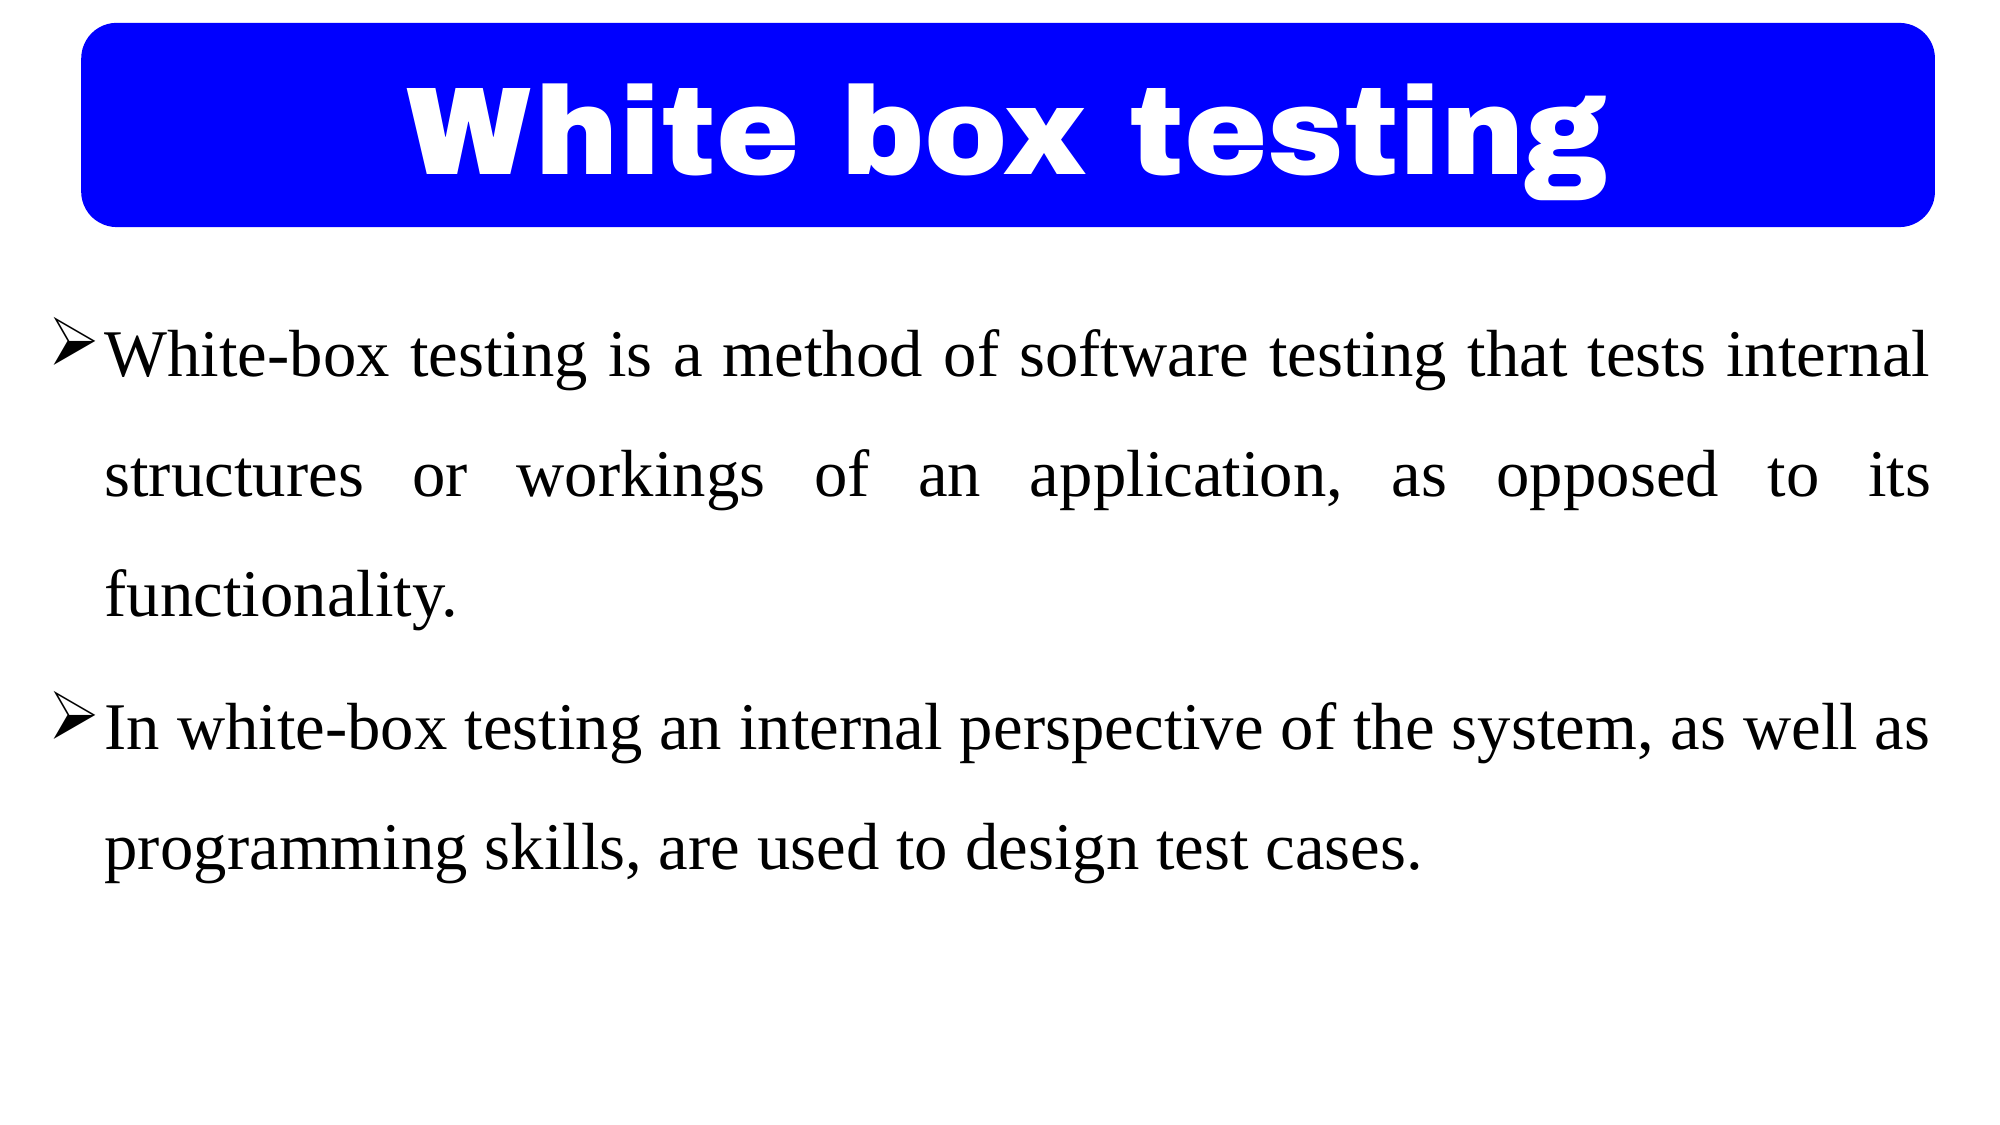

White box testing
#
White-box testing is a method of software testing that tests internal structures or workings of an application, as opposed to its functionality.
In white-box testing an internal perspective of the system, as well as programming skills, are used to design test cases.